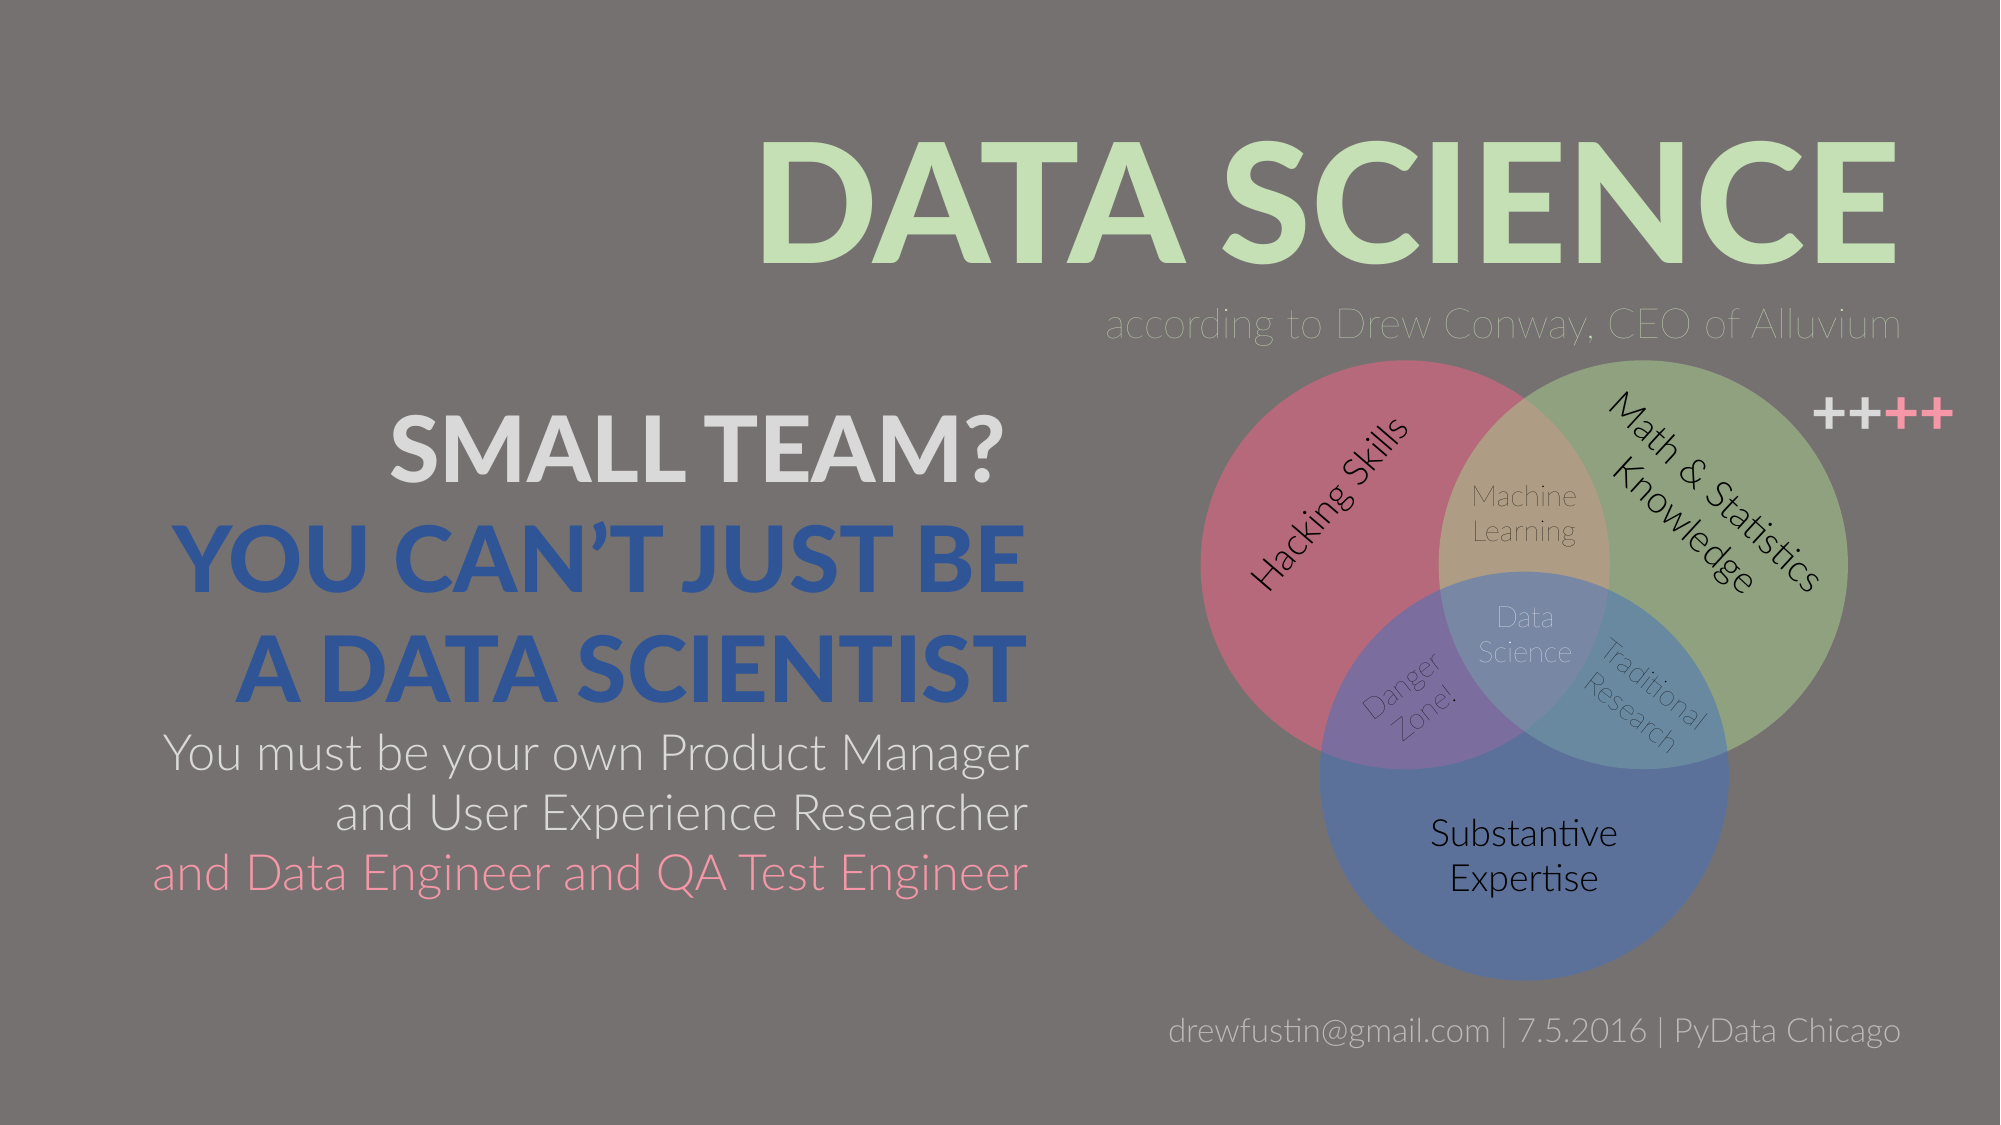

DATA SCIENCE
according to Drew Conway, CEO of Alluvium

Math & Statistics Knowledge
Machine Learning
Hacking Skills
Data Science
Danger Zone!
Traditional Research
Substantive Expertise
++++
SMALL TEAM?
YOU CAN’T JUST BE A DATA SCIENTIST
You must be your own Product Manager and User Experience Researcher
and Data Engineer and QA Test Engineer
drewfustin@gmail.com | 7.5.2016 | PyData Chicago